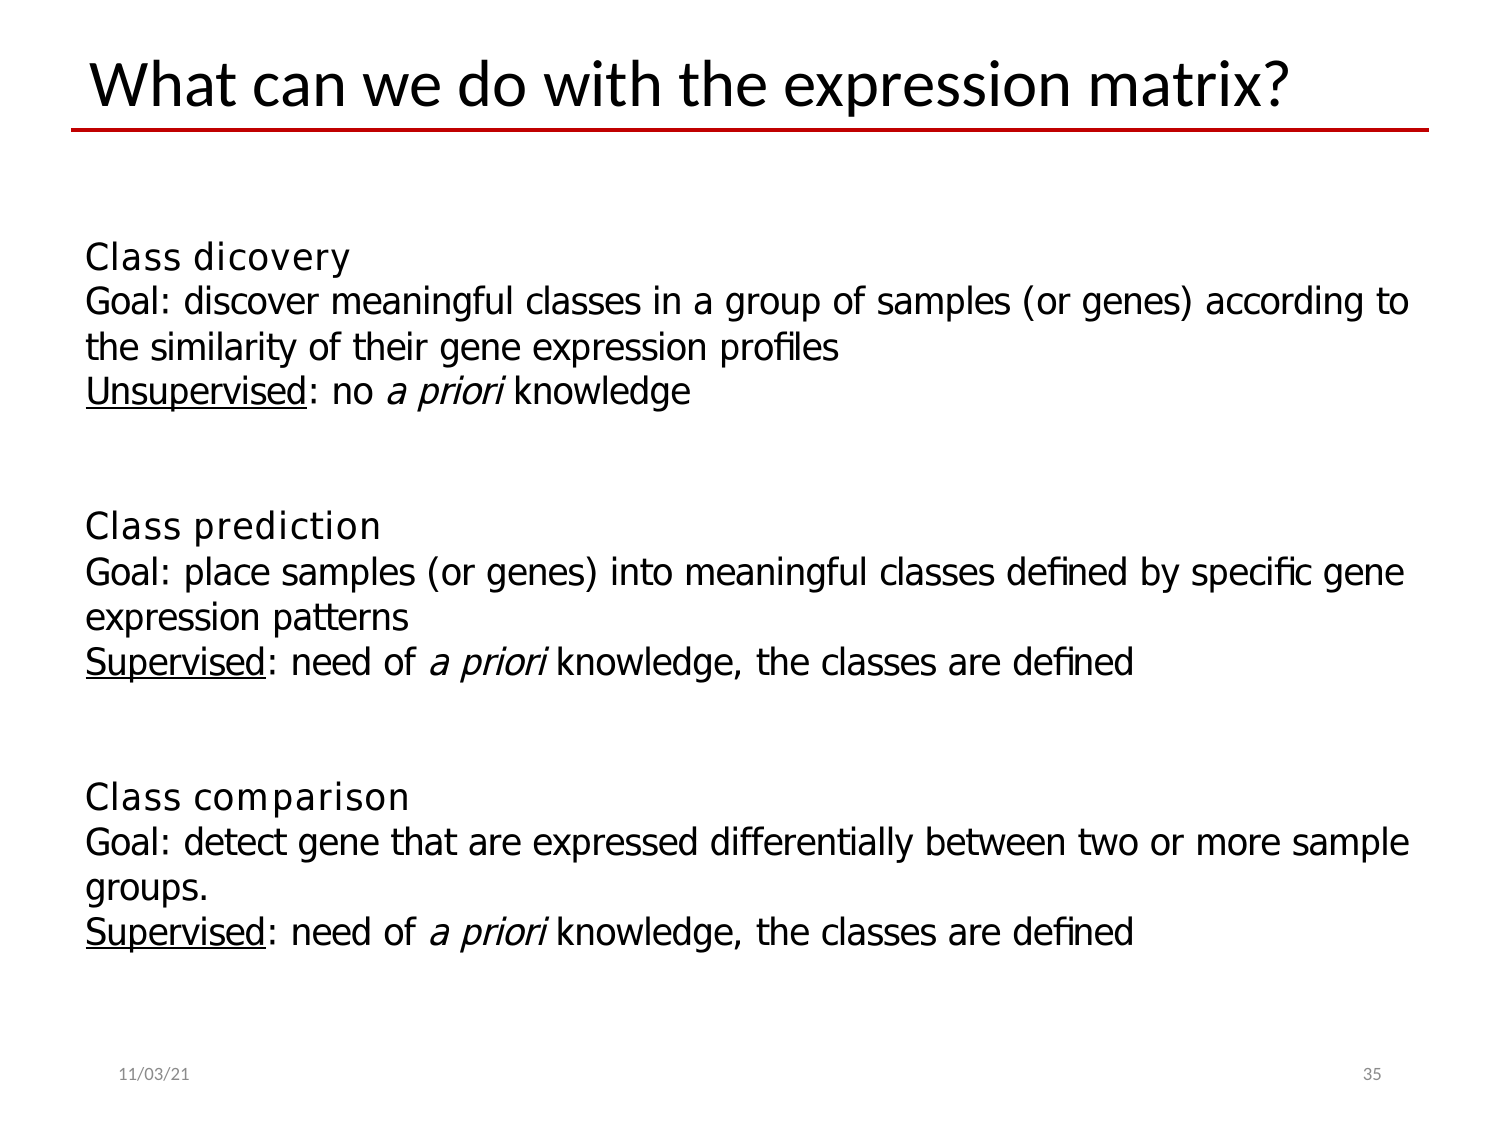

What can we do with the expression matrix?
Class dicovery
Goal: discover meaningful classes in a group of samples (or genes) according to the similarity of their gene expression profiles
Unsupervised: no a priori knowledge

Class prediction
Goal: place samples (or genes) into meaningful classes defined by specific gene expression patterns
Supervised: need of a priori knowledge, the classes are defined

Class comparison
Goal: detect gene that are expressed differentially between two or more sample groups.
Supervised: need of a priori knowledge, the classes are defined
11/03/21
35